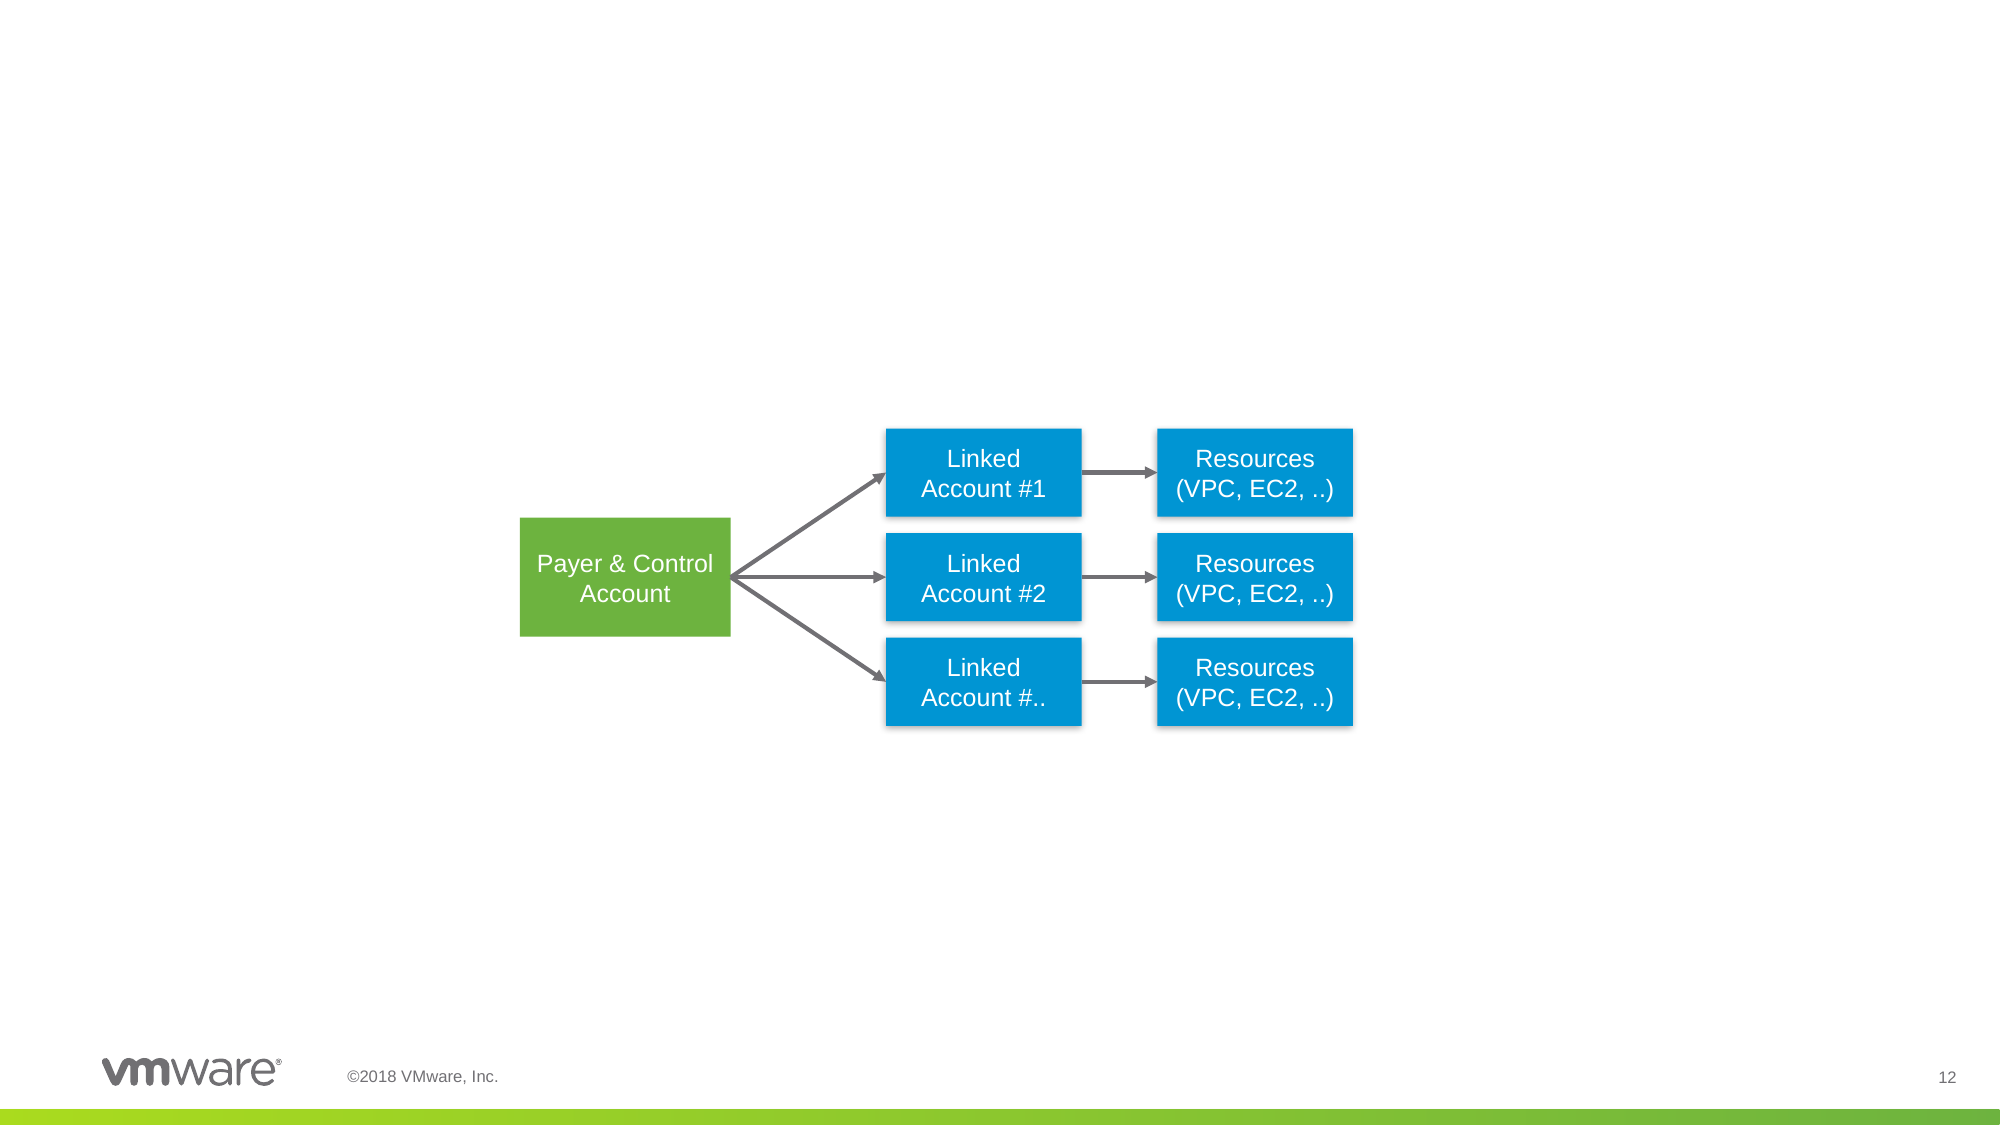

#

Linked Account #1
Resources (VPC, EC2, ..)
Payer & Control Account
Resources (VPC, EC2, ..)
Linked Account #2
Linked Account #..
Resources (VPC, EC2, ..)